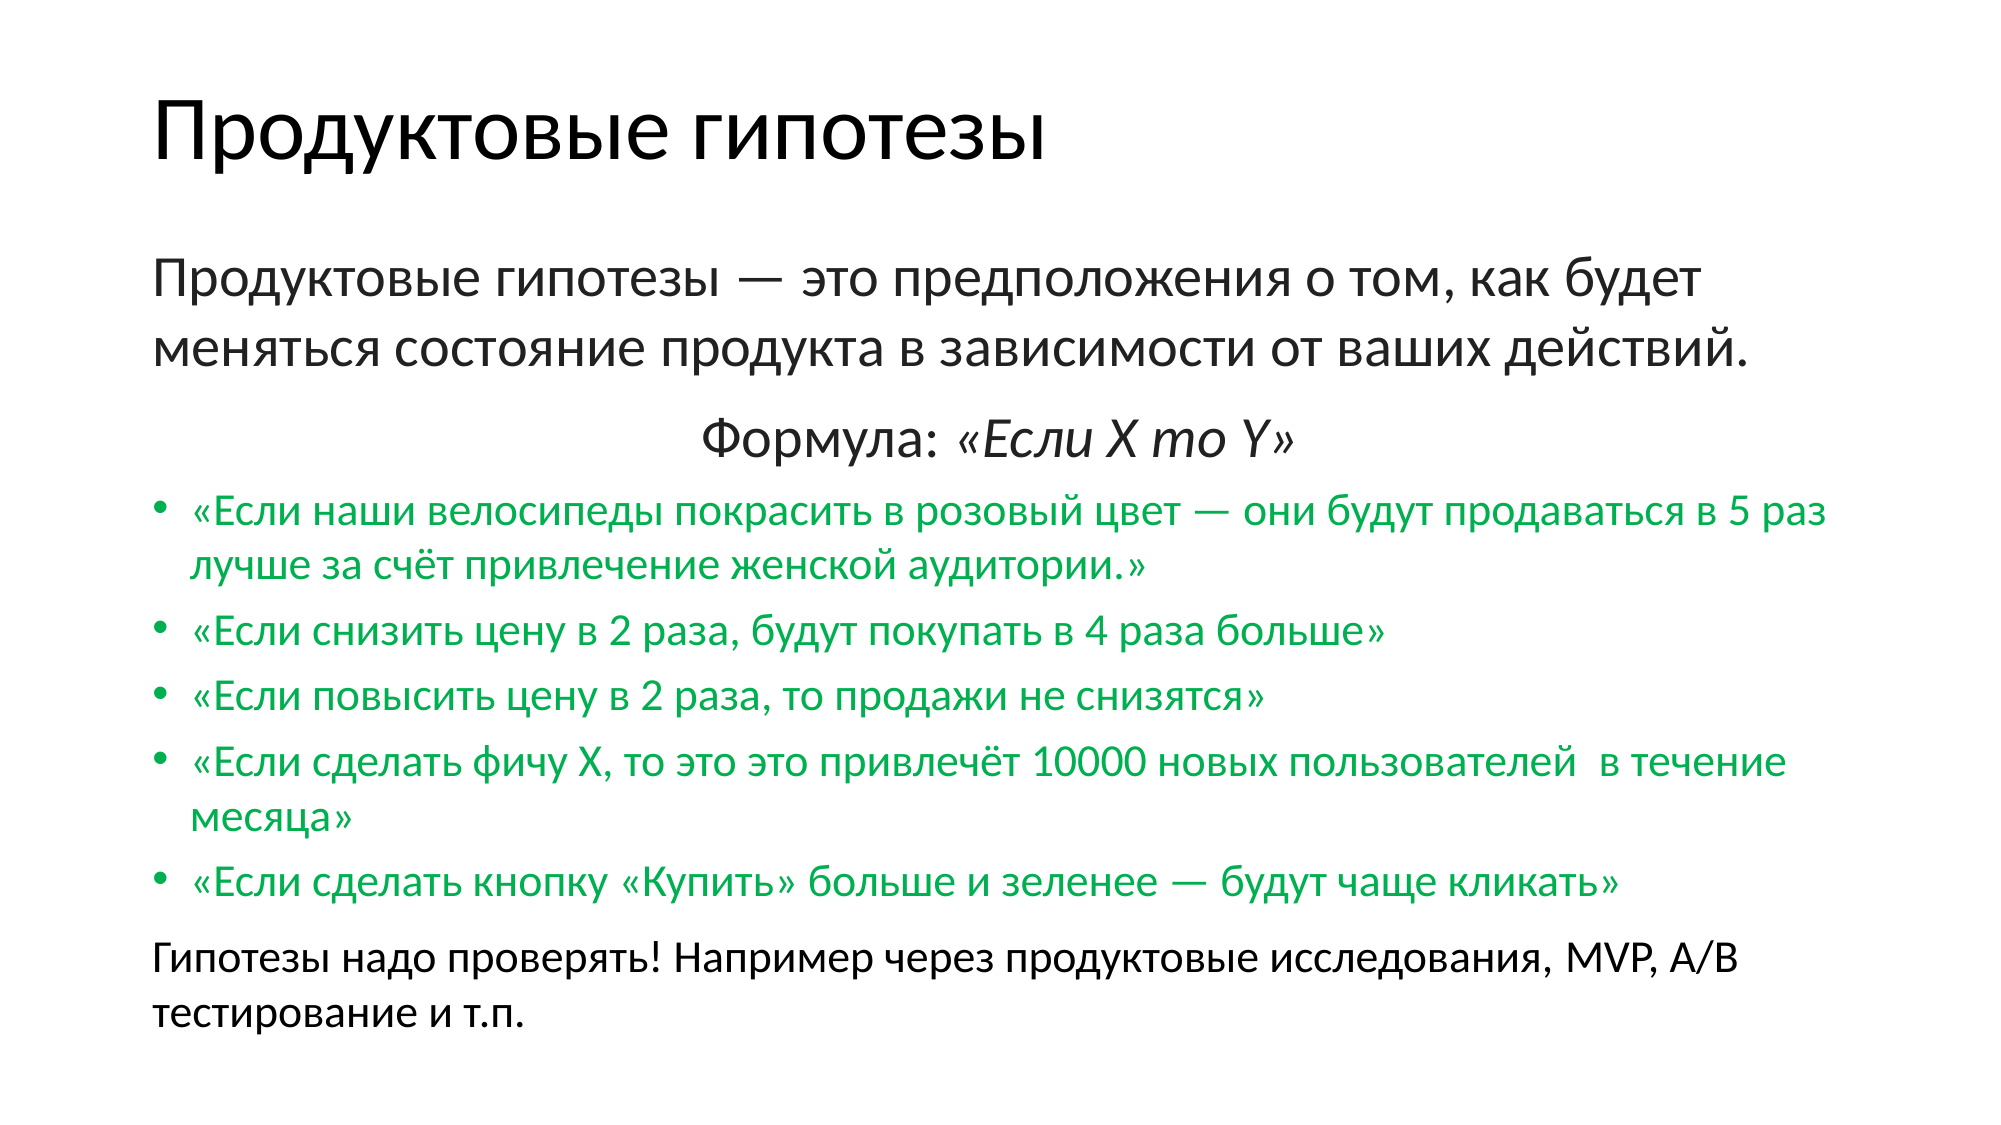

# Продуктовые гипотезы
Продуктовые гипотезы — это предположения о том, как будет меняться состояние продукта в зависимости от ваших действий.
Формула: «Если X то Y»
«Если наши велосипеды покрасить в розовый цвет — они будут продаваться в 5 раз лучше за счёт привлечение женской аудитории.»
«Если снизить цену в 2 раза, будут покупать в 4 раза больше»
«Если повысить цену в 2 раза, то продажи не снизятся»
«Если сделать фичу Х, то это это привлечёт 10000 новых пользователей  в течение месяца»
«Если сделать кнопку «Купить» больше и зеленее — будут чаще кликать»
Гипотезы надо проверять! Например через продуктовые исследования, MVP, A/B тестирование и т.п.